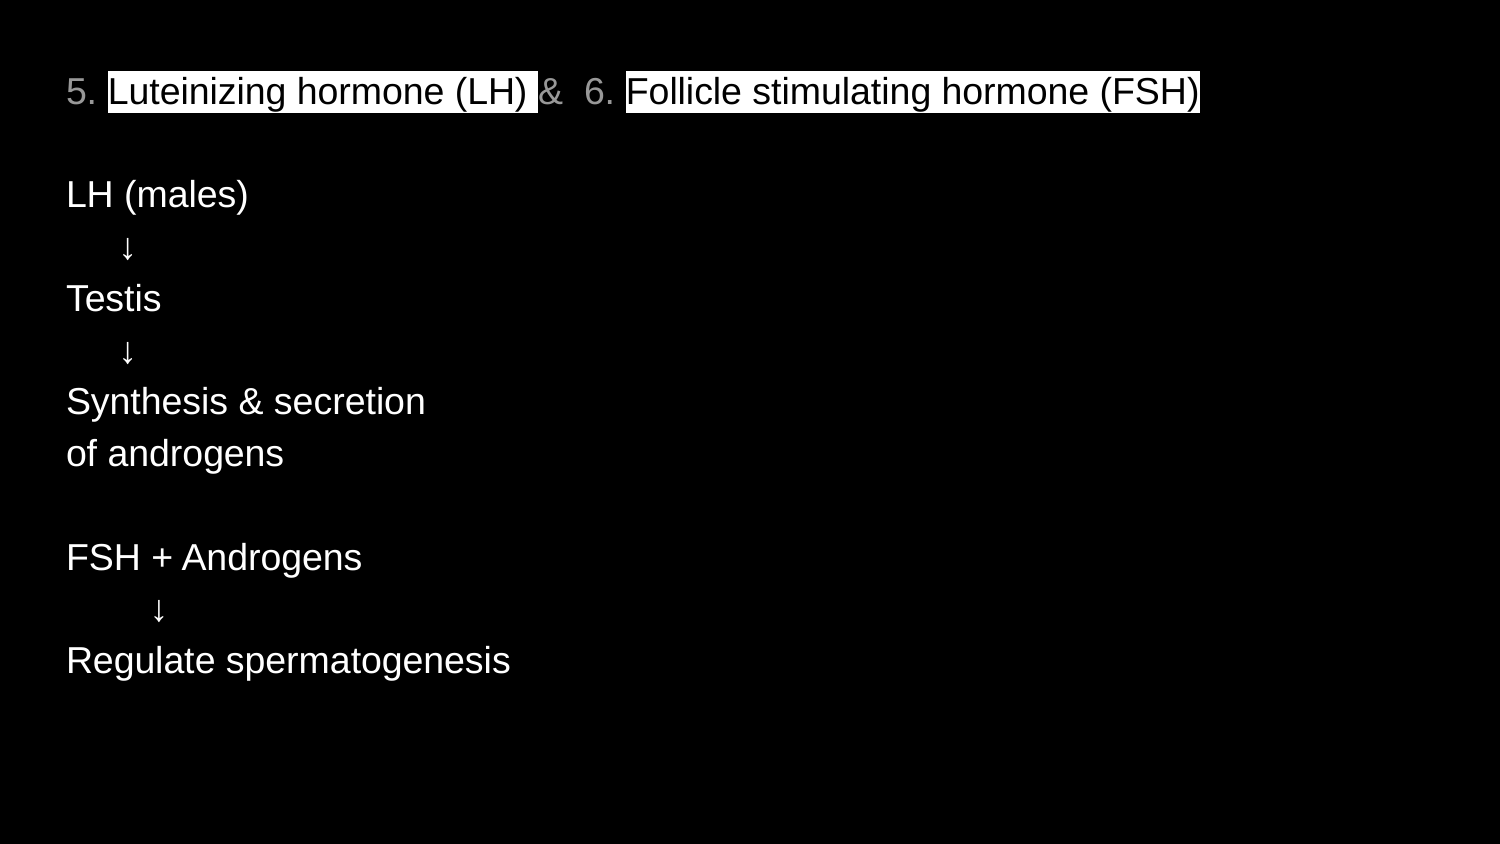

5. Luteinizing hormone (LH) &  6. Follicle stimulating hormone (FSH)

LH (males)
     ↓
Testis
     ↓
Synthesis & secretion
of androgens

FSH + Androgens
        ↓
Regulate spermatogenesis